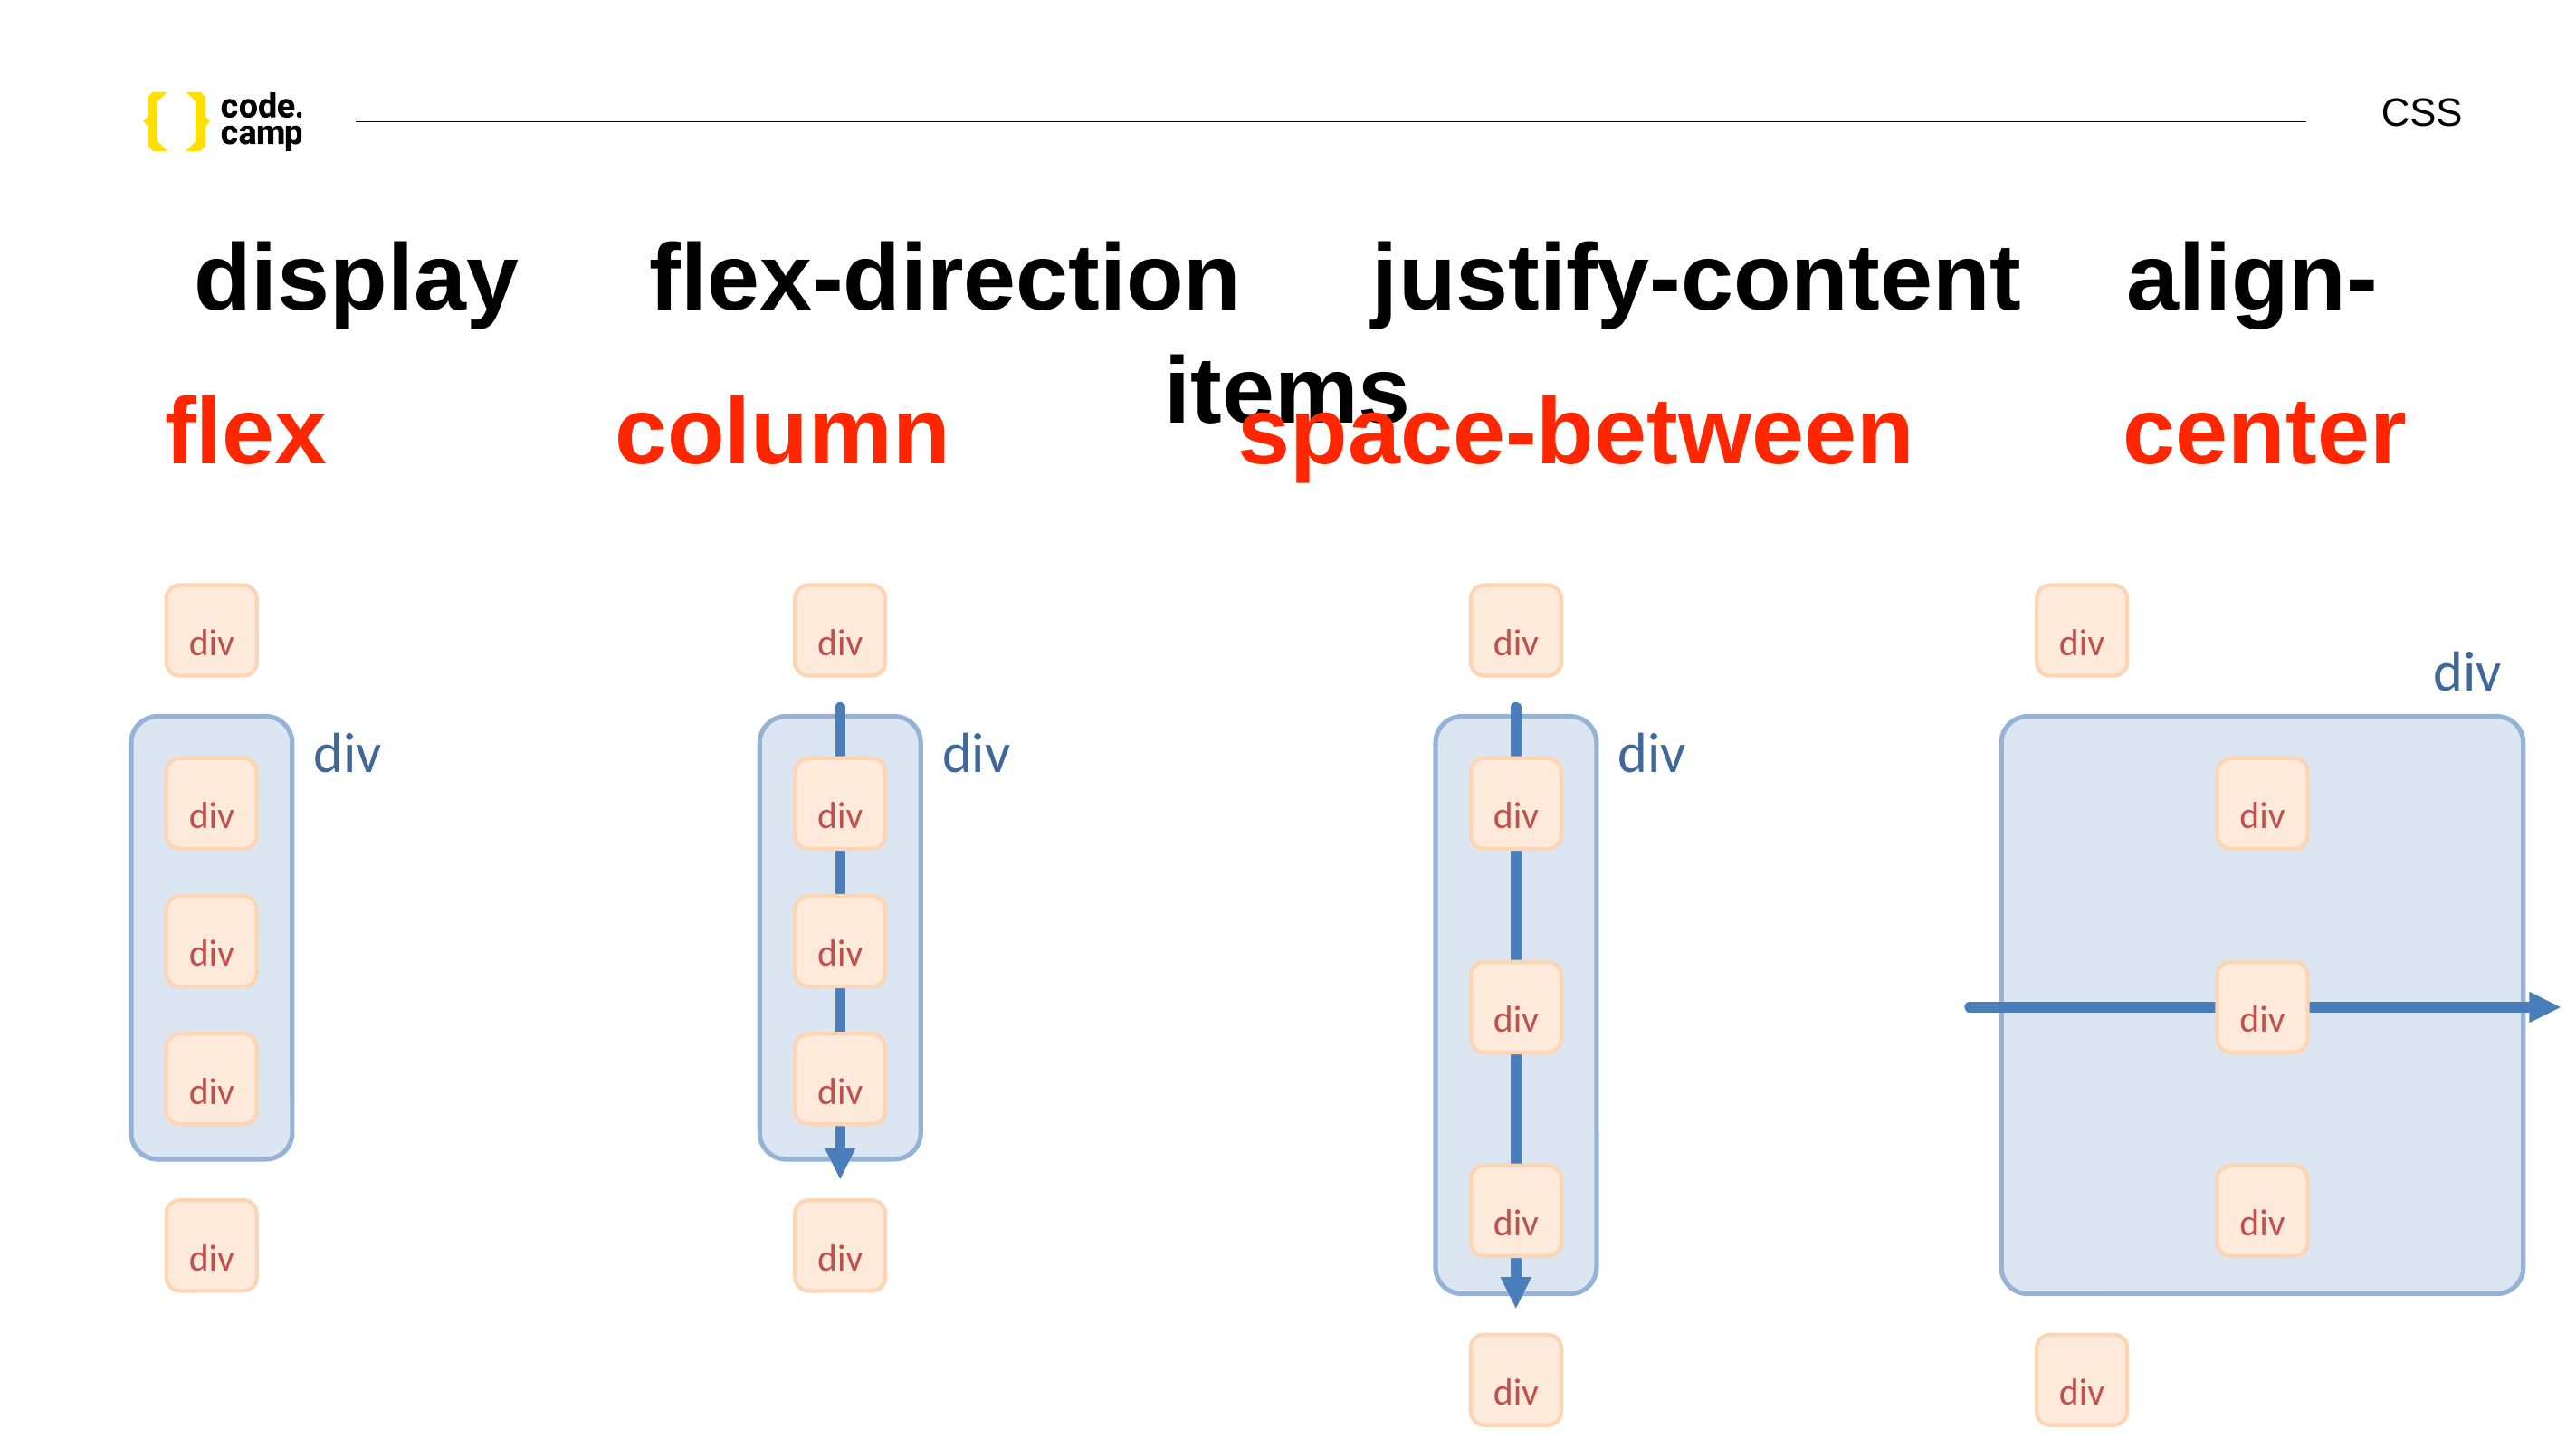

# CSS

display     flex-direction     justify-content    align-items
flex           column           space-between        center

div
  div

div

div

div

div

div

div

div
  div

  div
  div

div

div

div

div

div

div

div

div

div

div

div

div